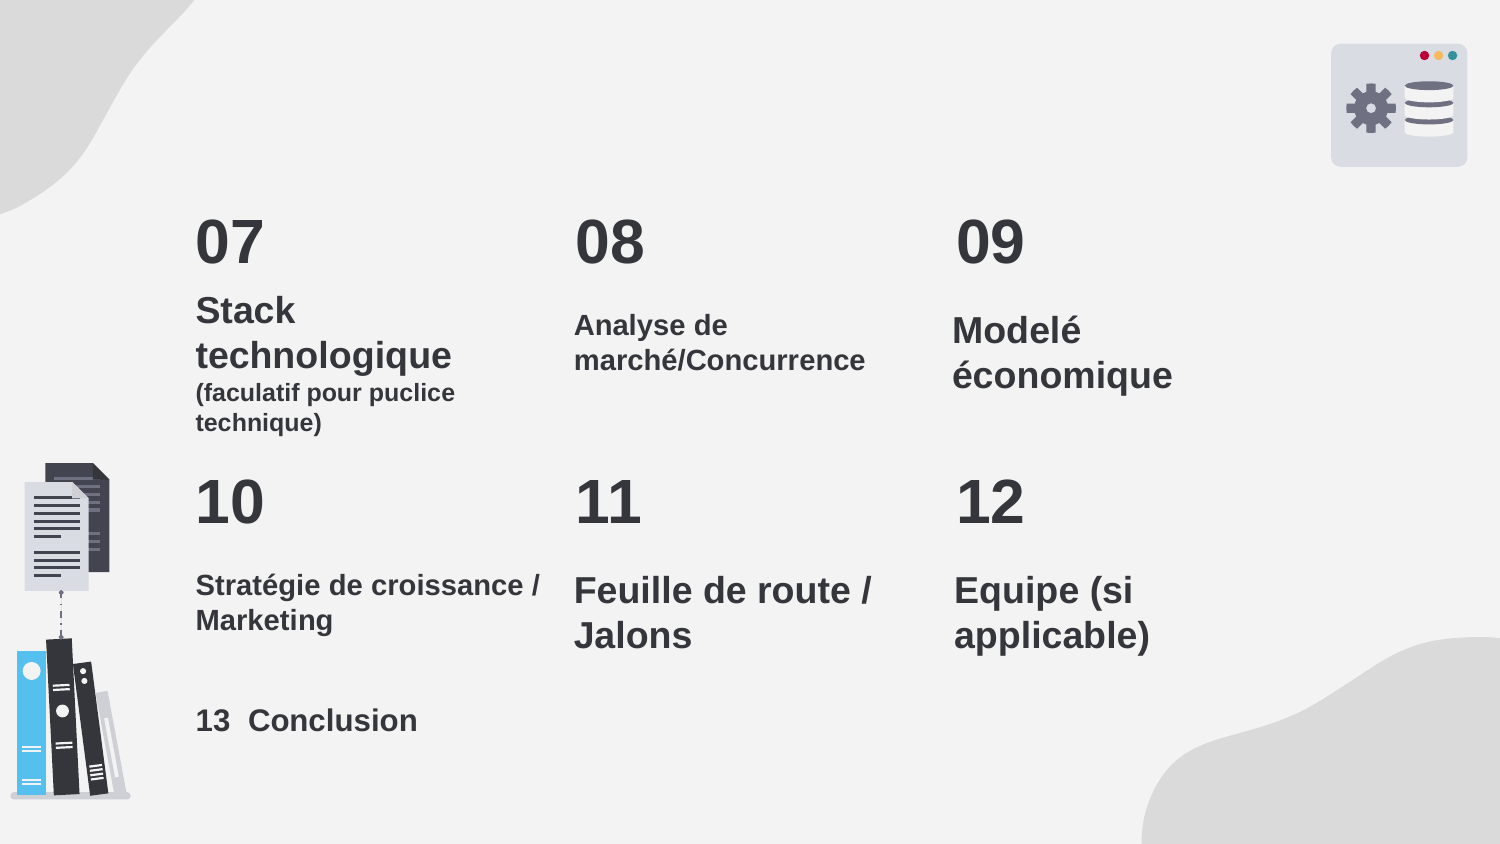

07
08
09
Stack technologique (faculatif pour puclice technique)
Analyse de marché/Concurrence
Modelé économique
10
11
12
Stratégie de croissance / Marketing
Feuille de route / Jalons
Equipe (si applicable)
13  Conclusion